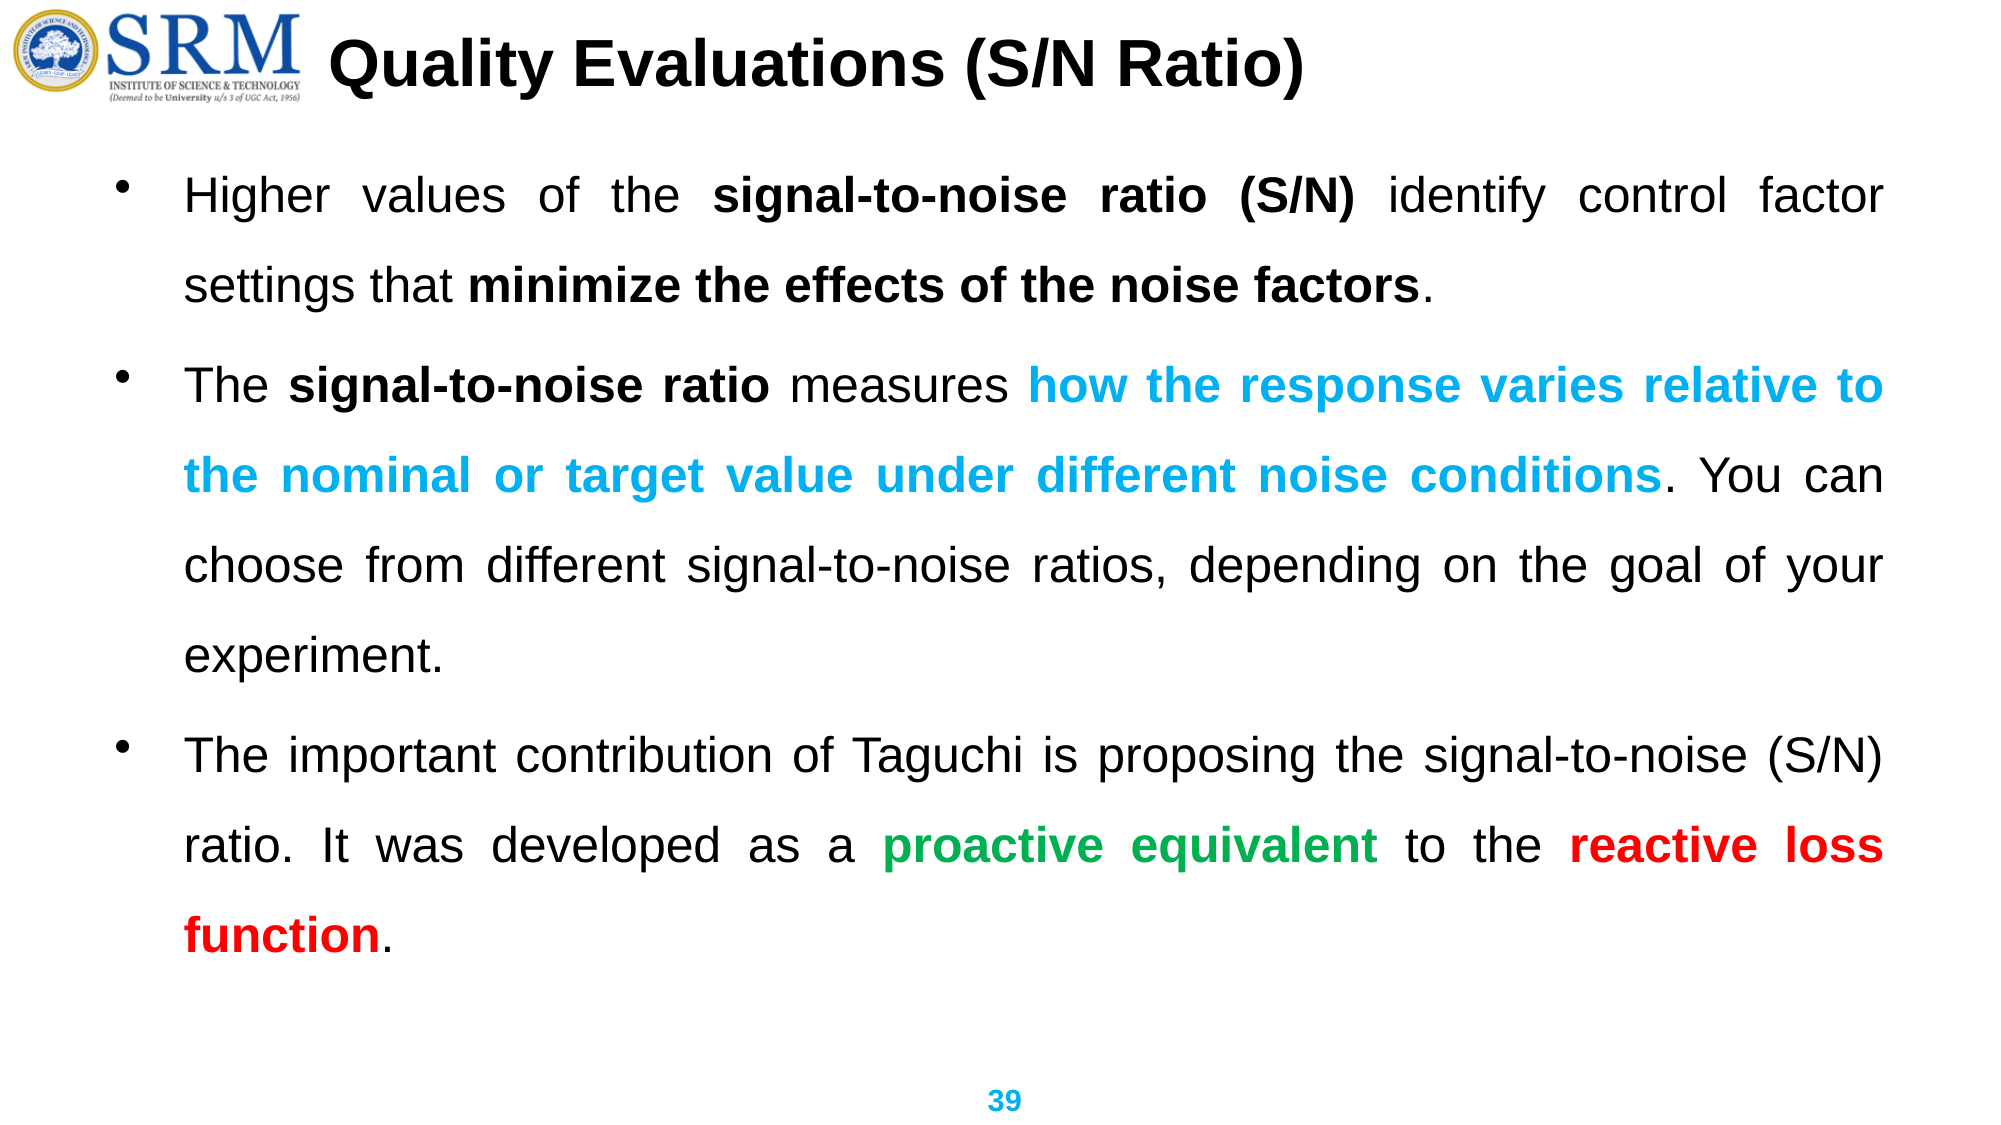

# Quality Evaluations (S/N Ratio)
Higher values of the signal-to-noise ratio (S/N) identify control factor settings that minimize the effects of the noise factors.
The signal-to-noise ratio measures how the response varies relative to the nominal or target value under different noise conditions. You can choose from different signal-to-noise ratios, depending on the goal of your experiment.
The important contribution of Taguchi is proposing the signal-to-noise (S/N) ratio. It was developed as a proactive equivalent to the reactive loss function.
39